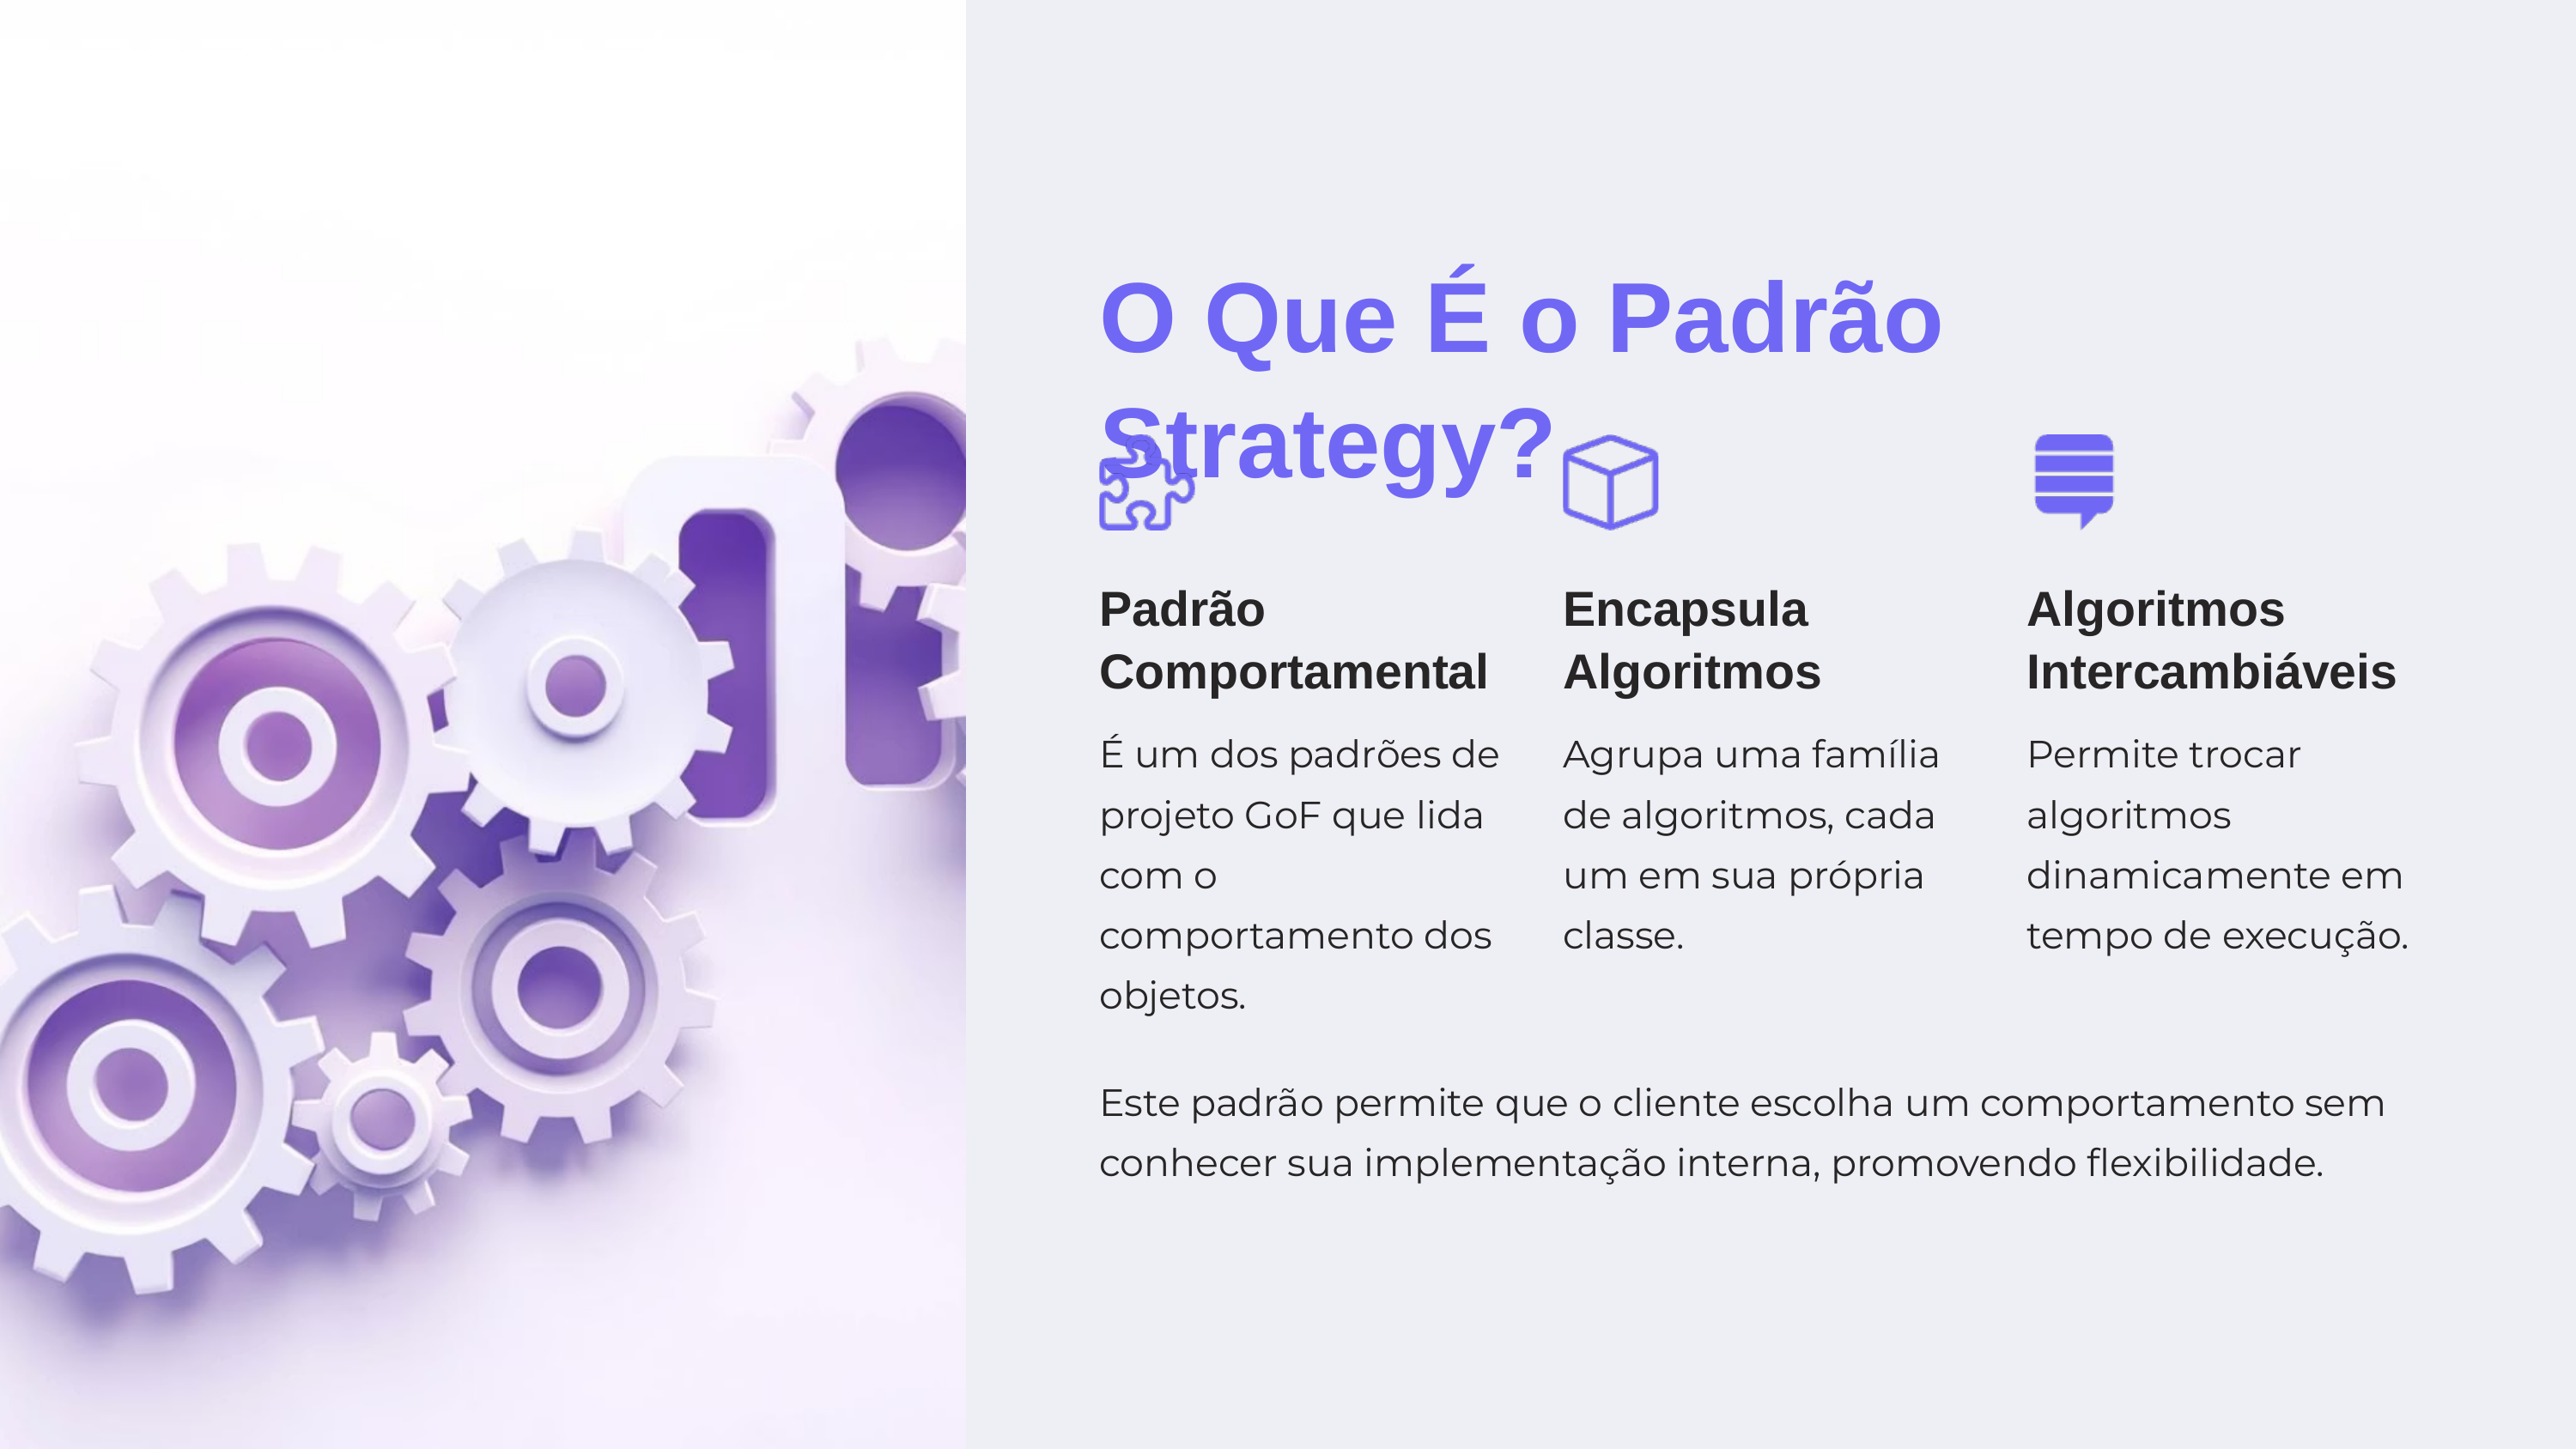

O Que É o Padrão Strategy?

Padrão Comportamental
Encapsula Algoritmos
Algoritmos Intercambiáveis
É um dos padrões de projeto GoF que lida com o comportamento dos objetos.
Agrupa uma família de algoritmos, cada um em sua própria classe.
Permite trocar algoritmos dinamicamente em tempo de execução.
Este padrão permite que o cliente escolha um comportamento sem conhecer sua implementação interna, promovendo flexibilidade.